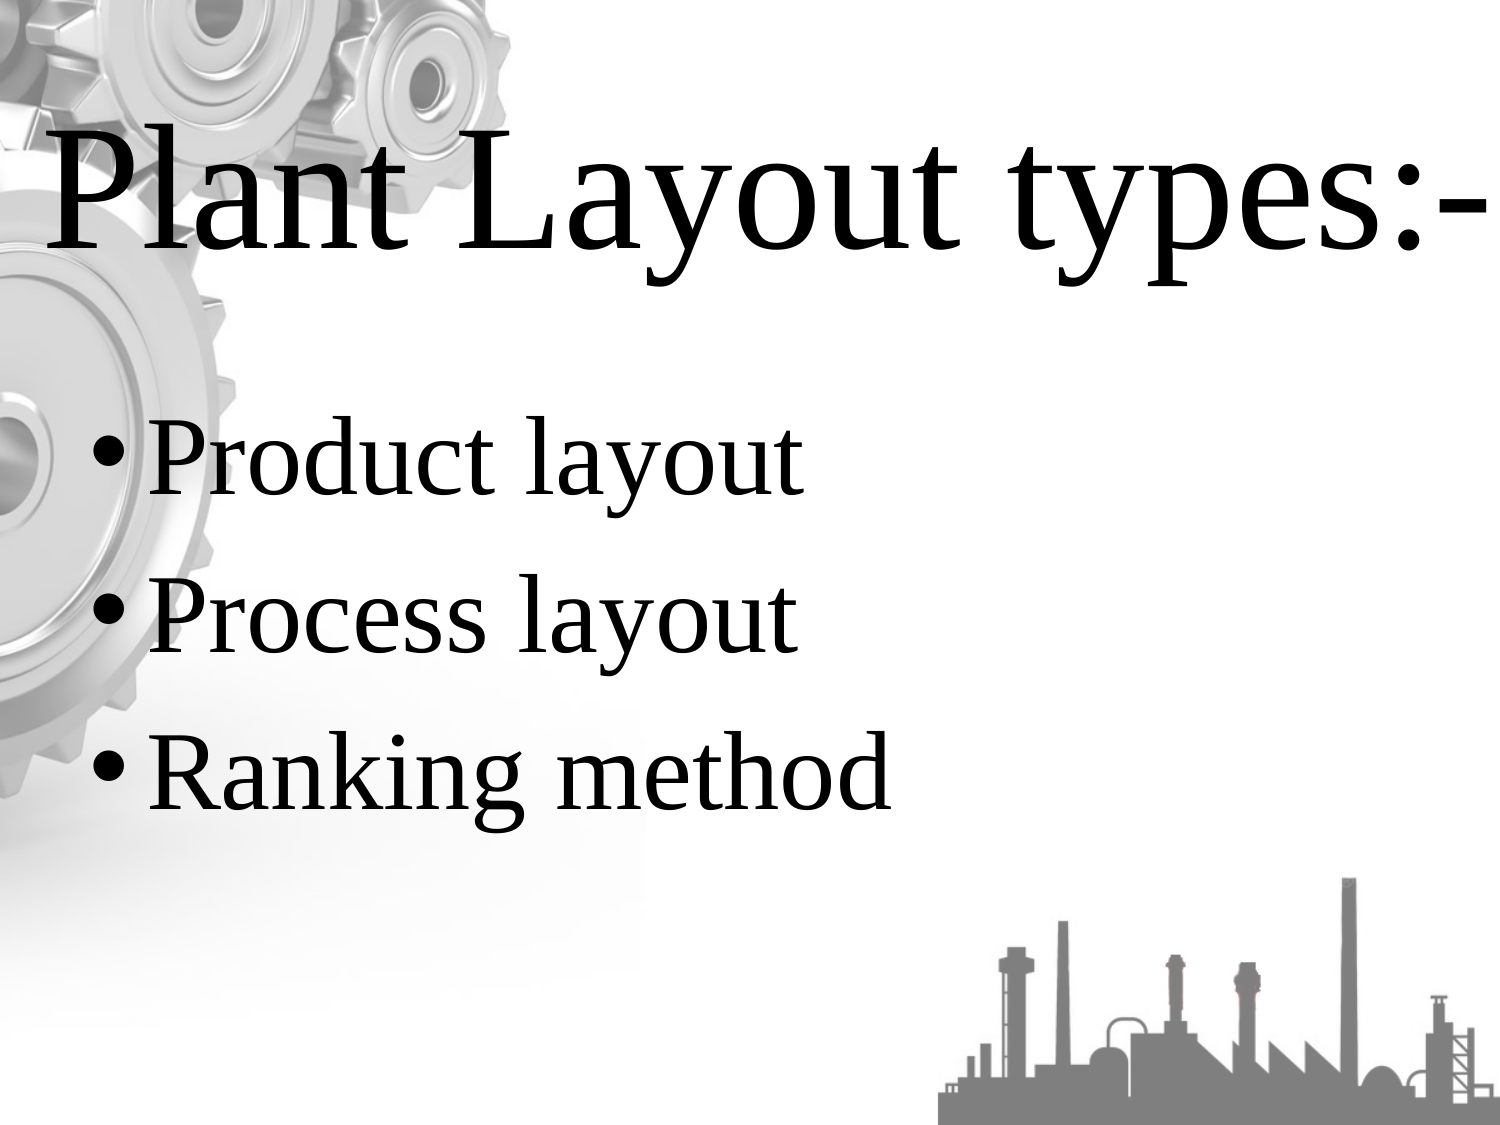

Plant Layout types:-
Product layout
Process layout
Ranking method